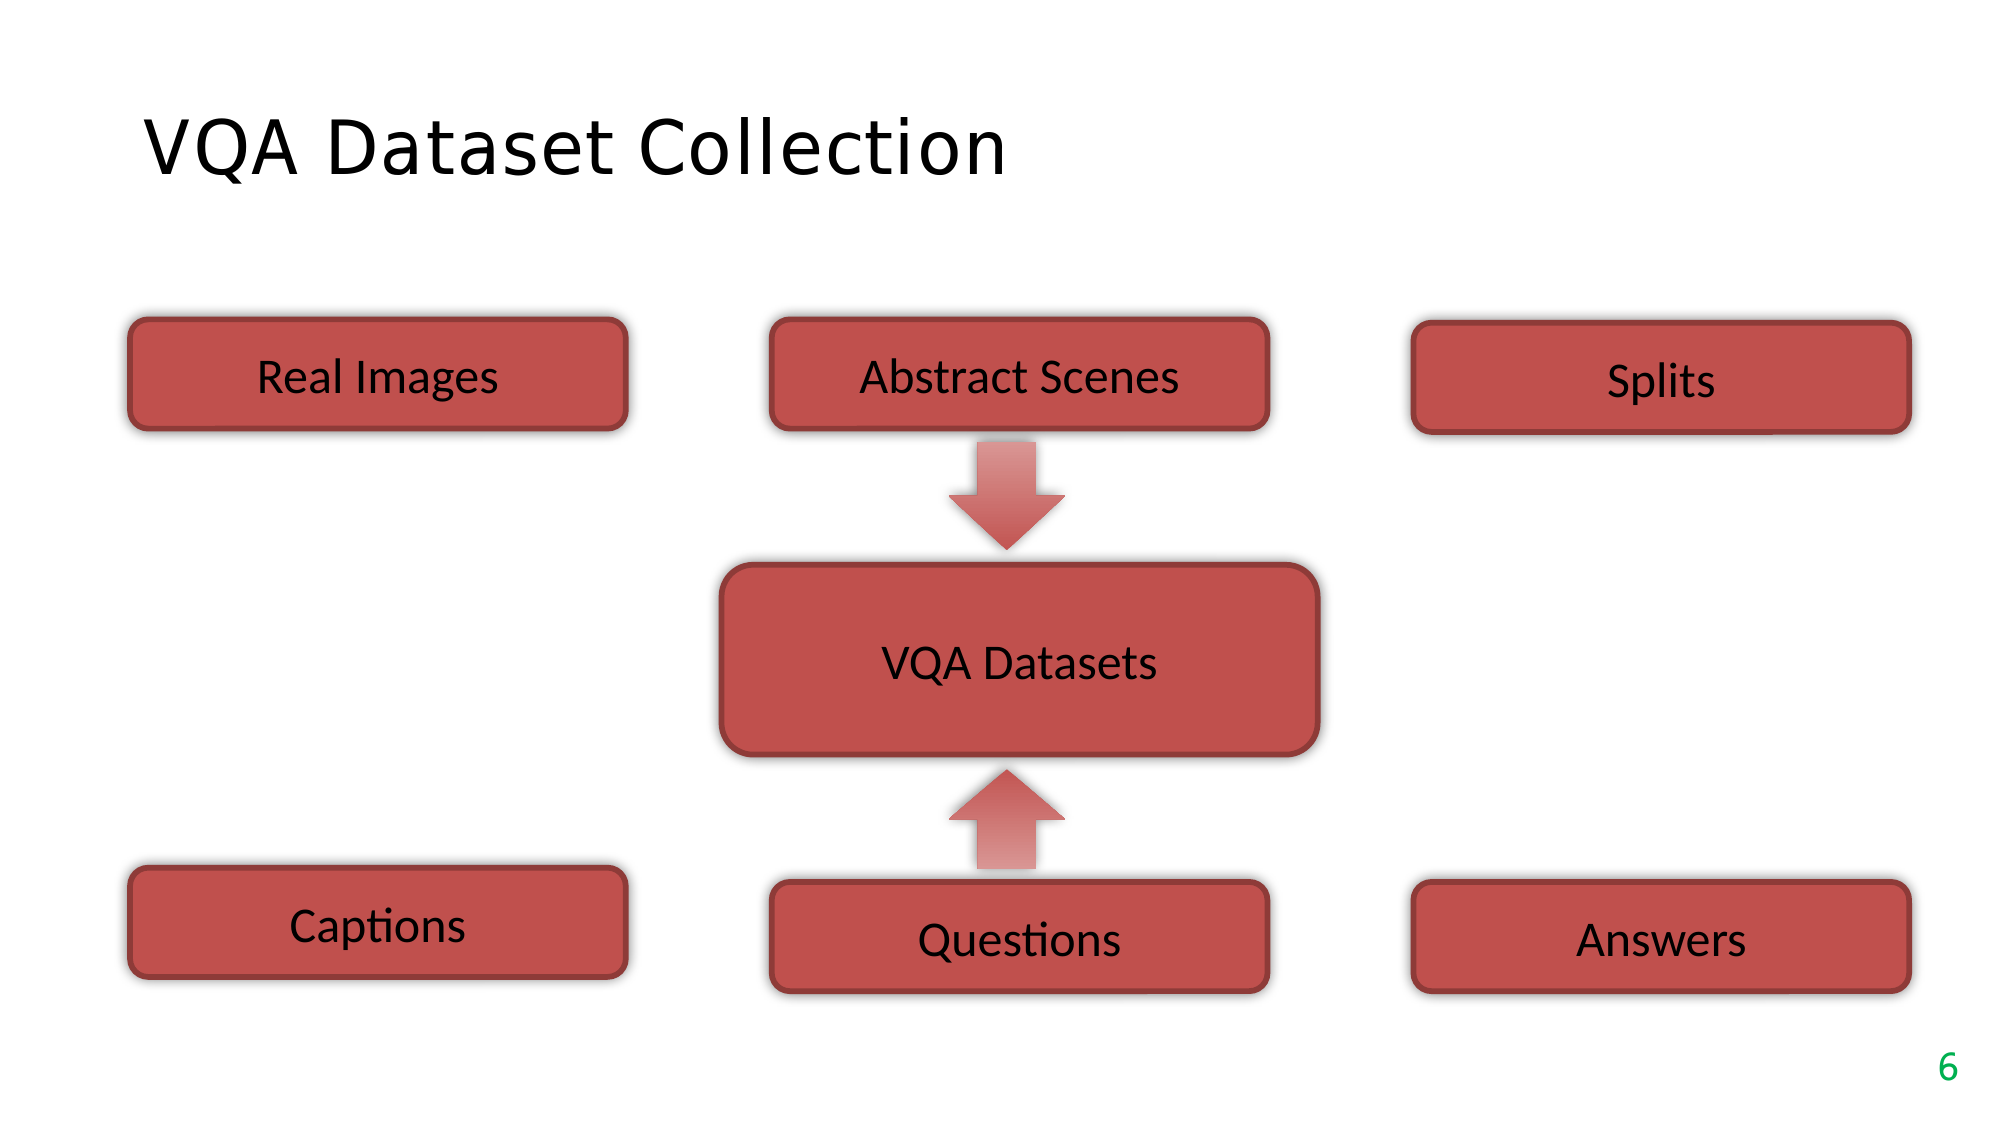

#
VQA Dataset Collection
Real Images
Abstract Scenes
Splits

VQA Datasets

Captions
Questions
Answers
6